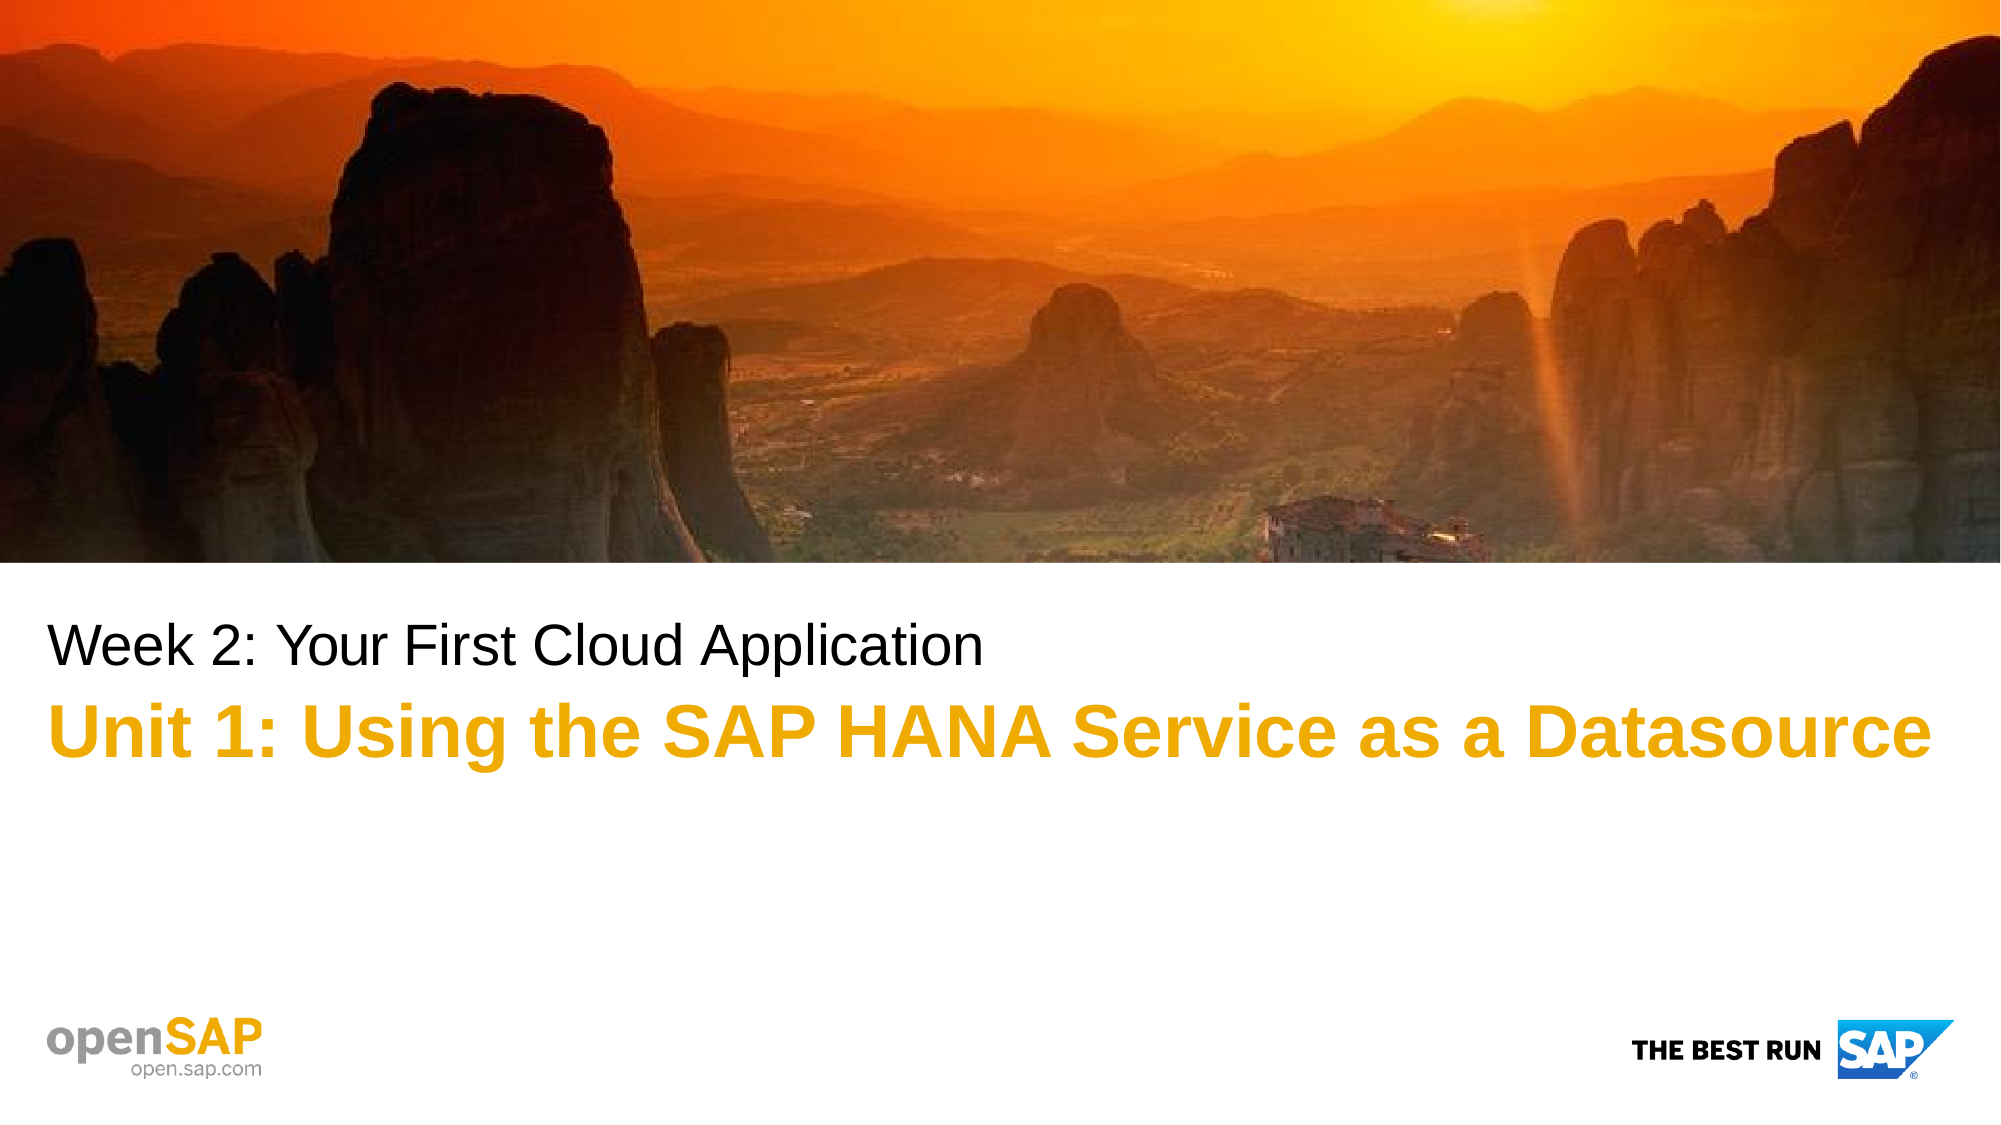

Week 2: Your First Cloud Application
Unit 1: Using the SAP HANA Service as a Datasource